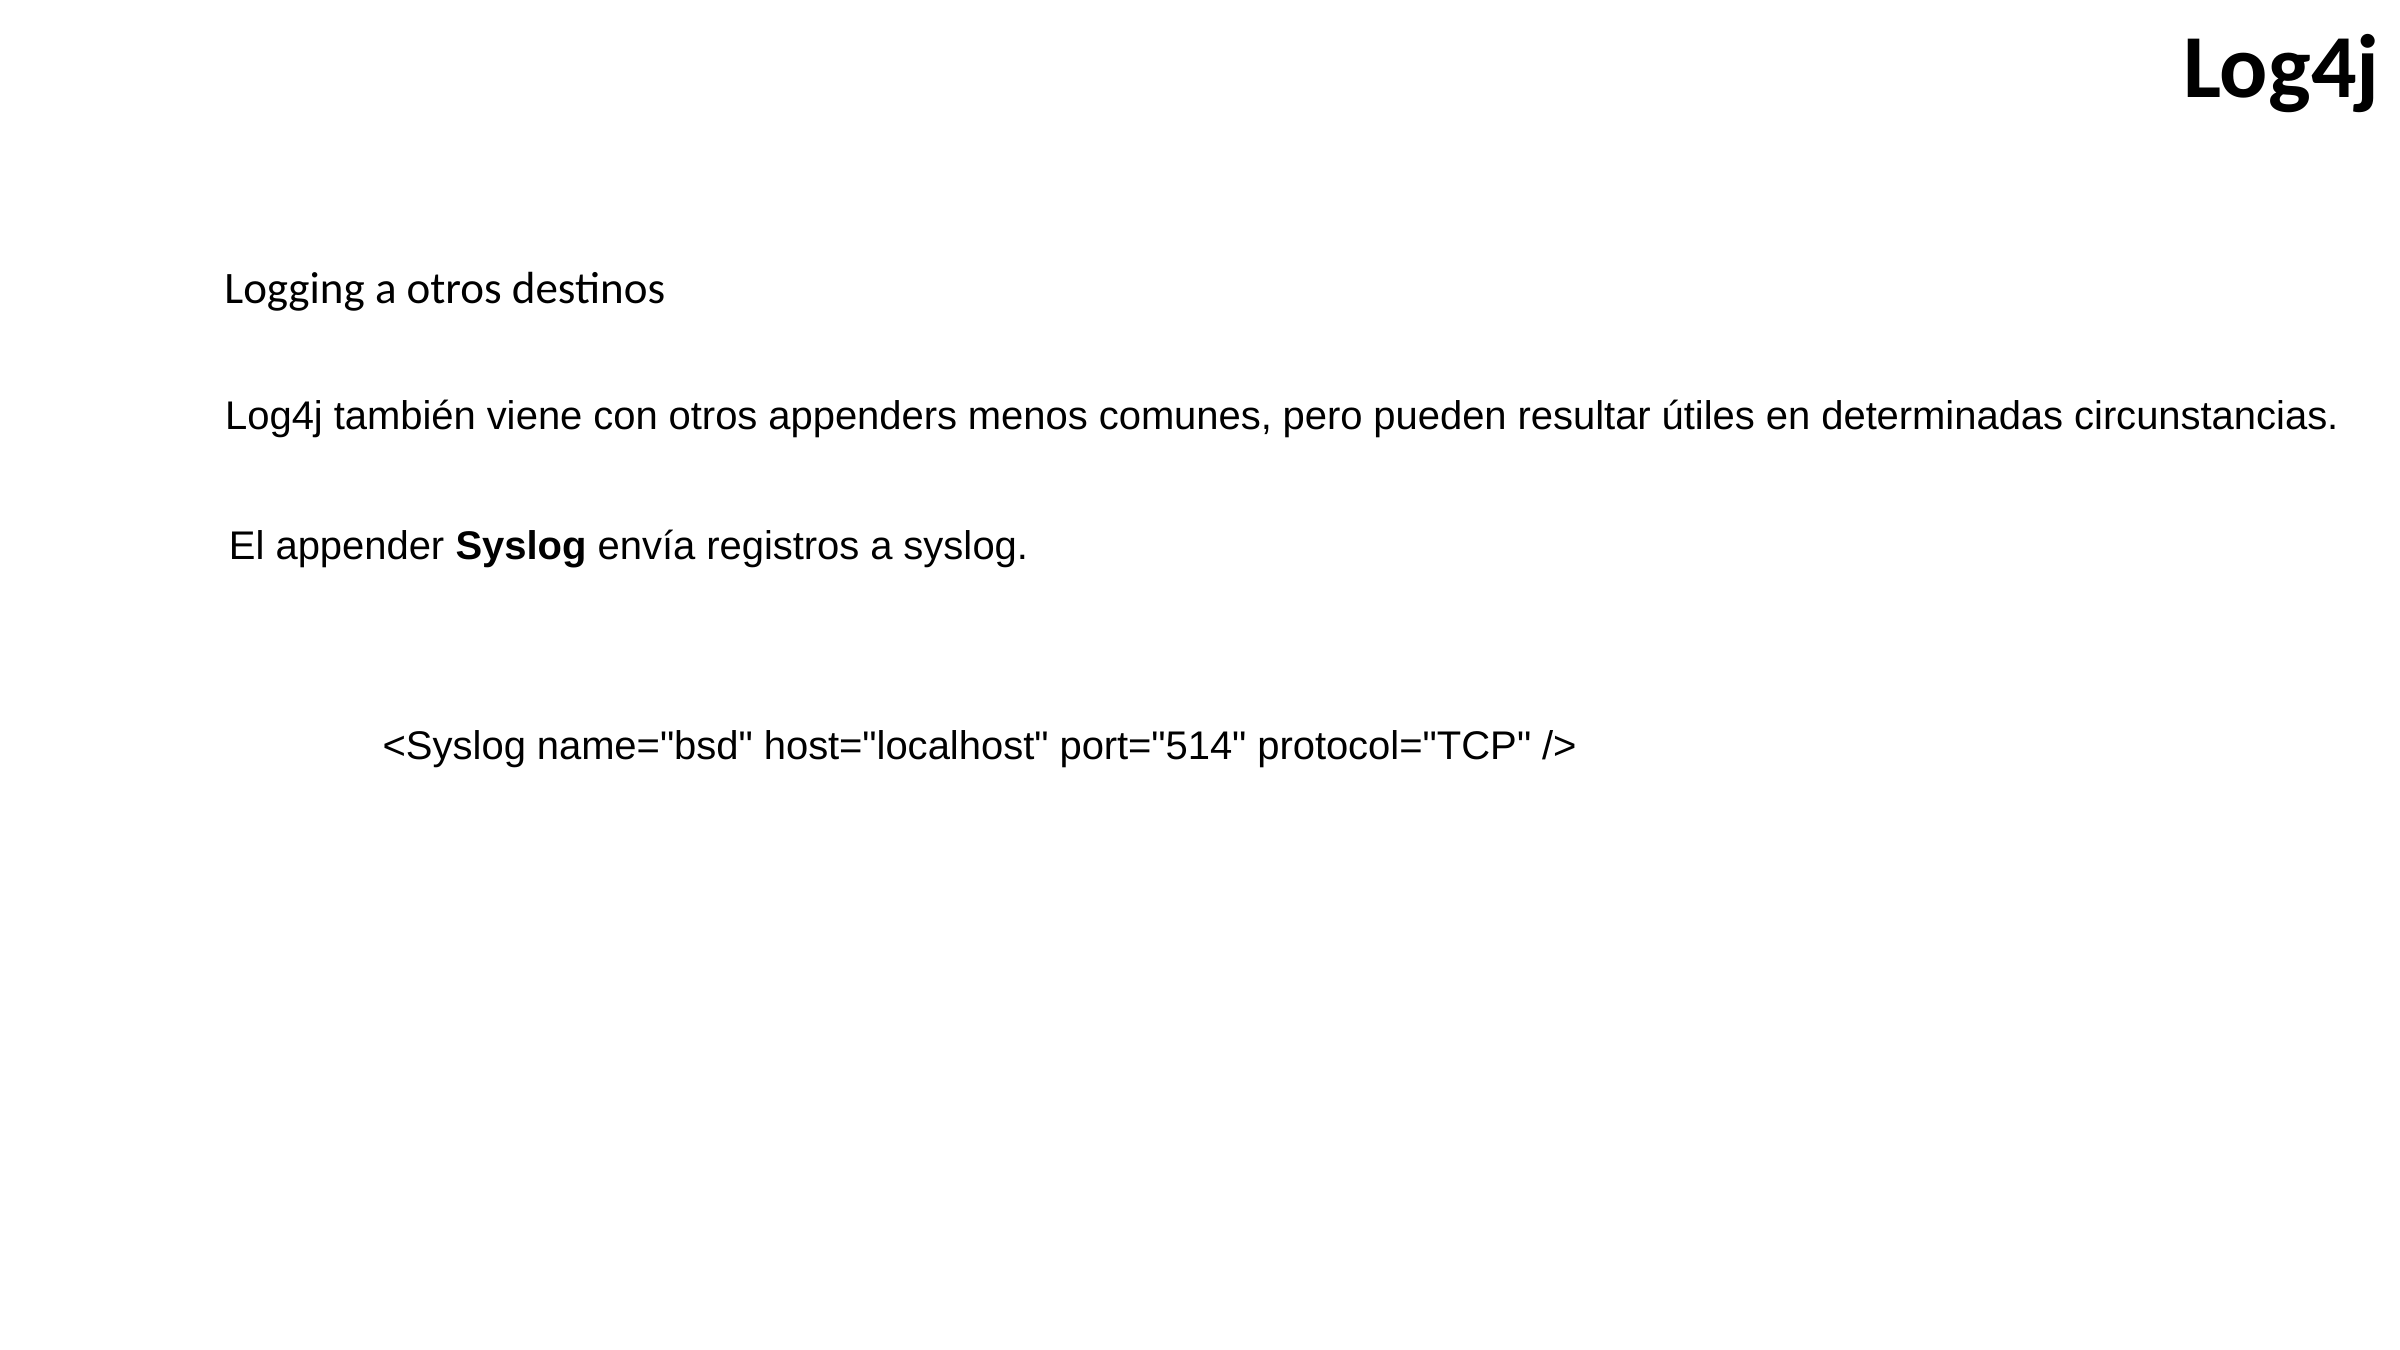

Log4j
Logging a otros destinos
Log4j también viene con otros appenders menos comunes, pero pueden resultar útiles en determinadas circunstancias.
El appender Syslog envía registros a syslog.
<Syslog name="bsd" host="localhost" port="514" protocol="TCP" />